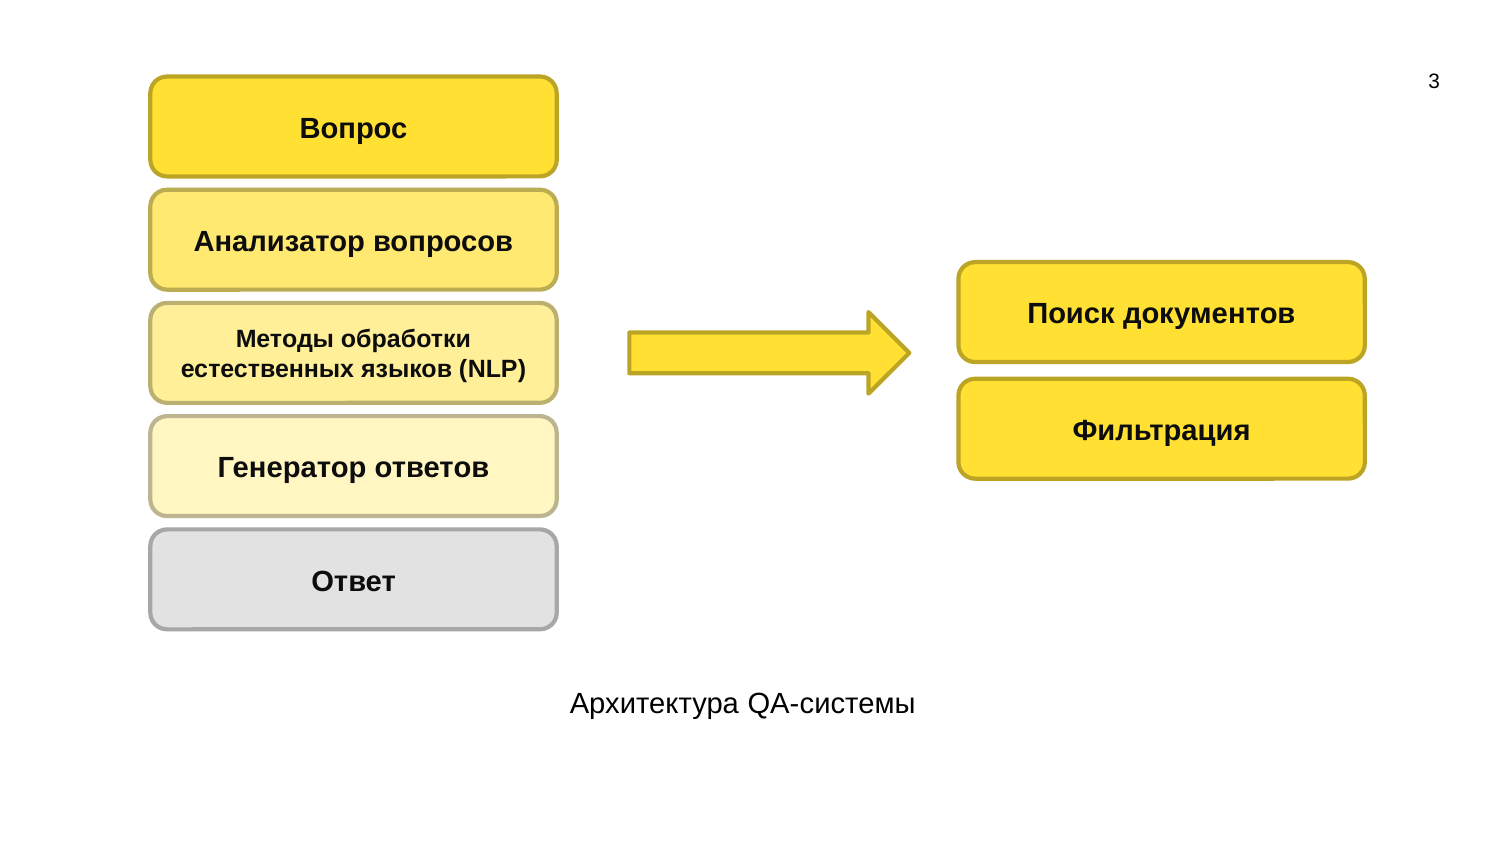

3
Вопрос
Анализатор вопросов

Поиск документов
Методы обработки естественных языков (NLP)
Фильтрация
Генератор ответов
Ответ

Архитектура QA-системы